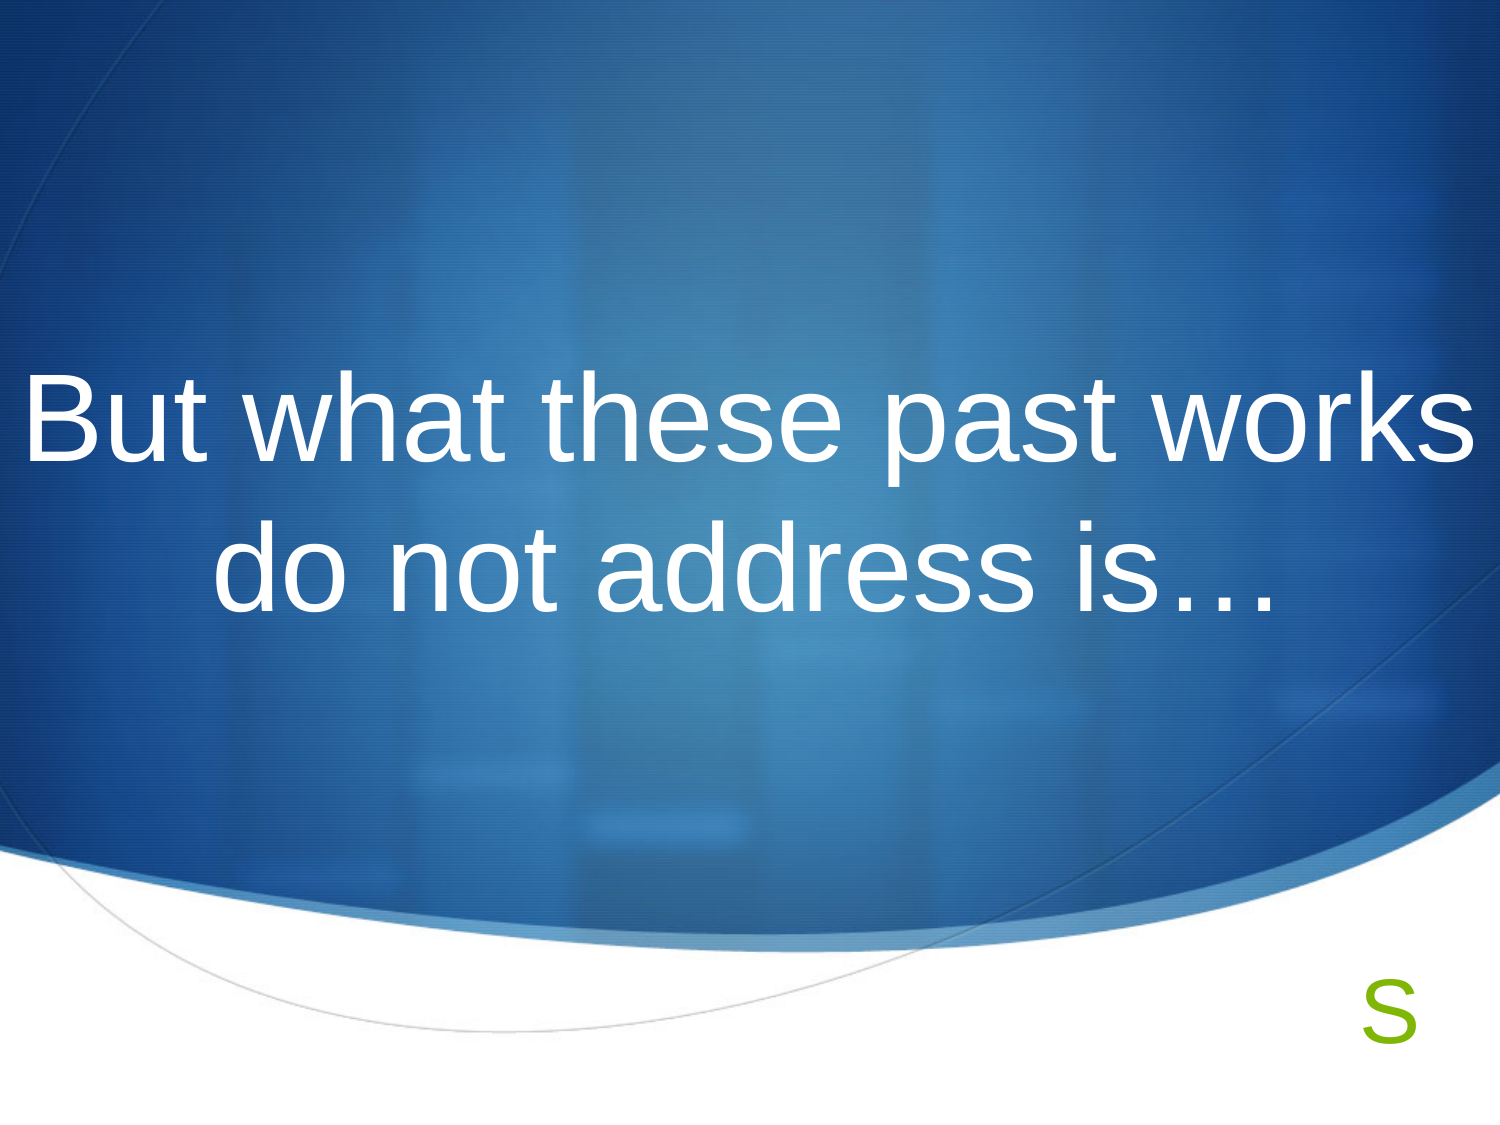

# But what these past works do not address is…